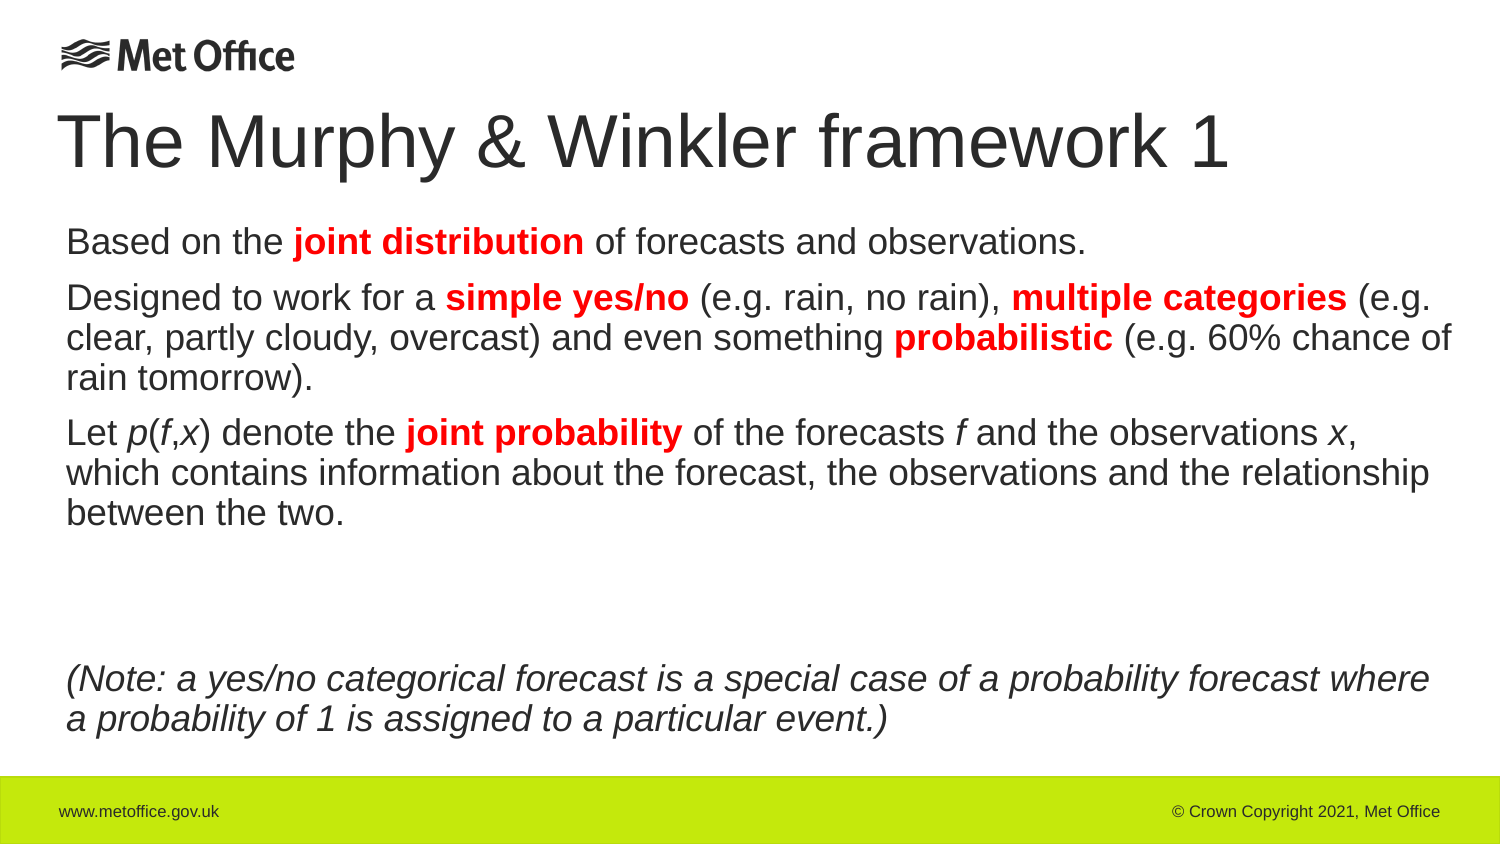

# The Murphy & Winkler framework 1
Based on the joint distribution of forecasts and observations.
Designed to work for a simple yes/no (e.g. rain, no rain), multiple categories (e.g. clear, partly cloudy, overcast) and even something probabilistic (e.g. 60% chance of rain tomorrow).
Let p(f,x) denote the joint probability of the forecasts f and the observations x, which contains information about the forecast, the observations and the relationship between the two.

(Note: a yes/no categorical forecast is a special case of a probability forecast where a probability of 1 is assigned to a particular event.)